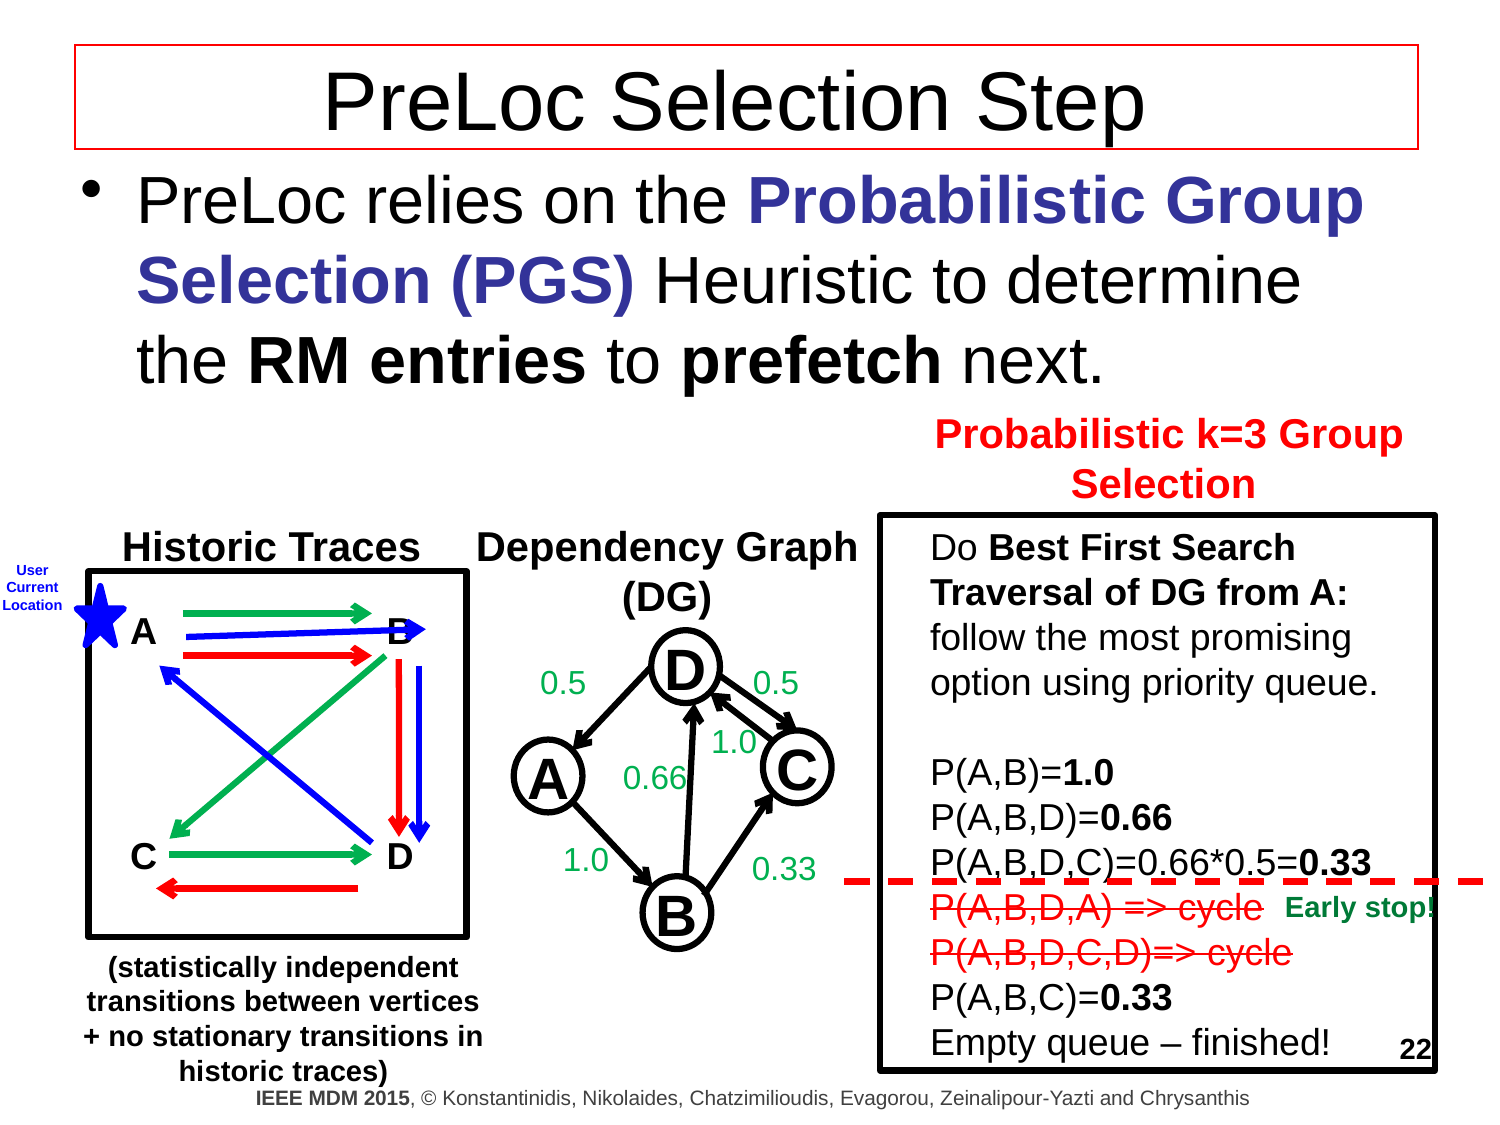

# PreLoc Selection Step
PreLoc relies on the Probabilistic Group Selection (PGS) Heuristic to determine the RM entries to prefetch next.

Probabilistic k=3 Group Selection
Historic Traces
Dependency Graph
(DG)

Do Best First Search  Traversal of DG from A:
follow the most promising option using priority queue.

P(A,B)=1.0
P(A,B,D)=0.66
P(A,B,D,C)=0.66*0.5=0.33
P(A,B,D,A) => cycle
P(A,B,D,C,D)=> cycle
P(A,B,C)=0.33
Empty queue – finished!
User Current Location

A
B
C
D

D
0.5
1.0
C
A
0.66
1.0
0.33
B
0.5
Early stop!
(statistically independent transitions between vertices + no stationary transitions in historic traces)